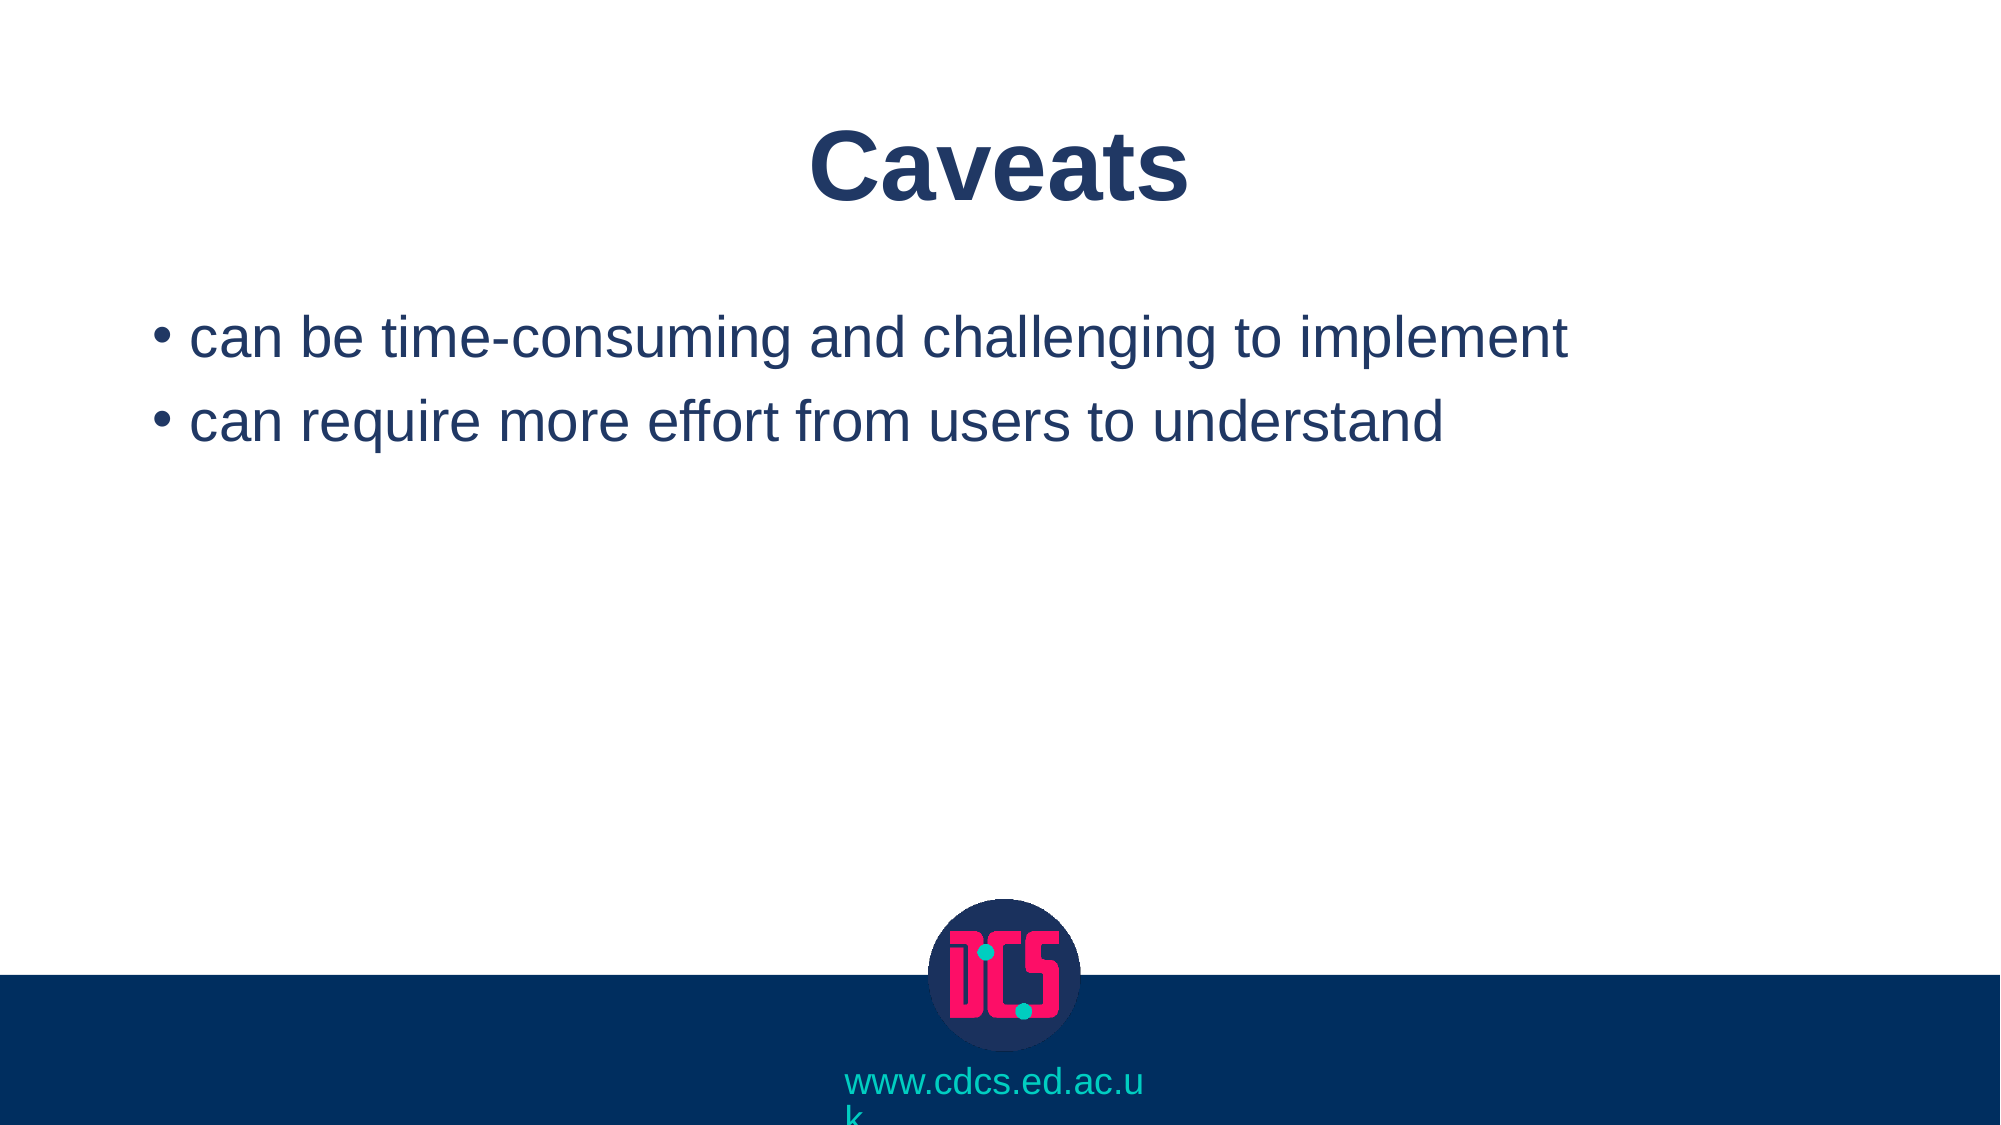

# Caveats
can be time-consuming and challenging to implement
can require more effort from users to understand